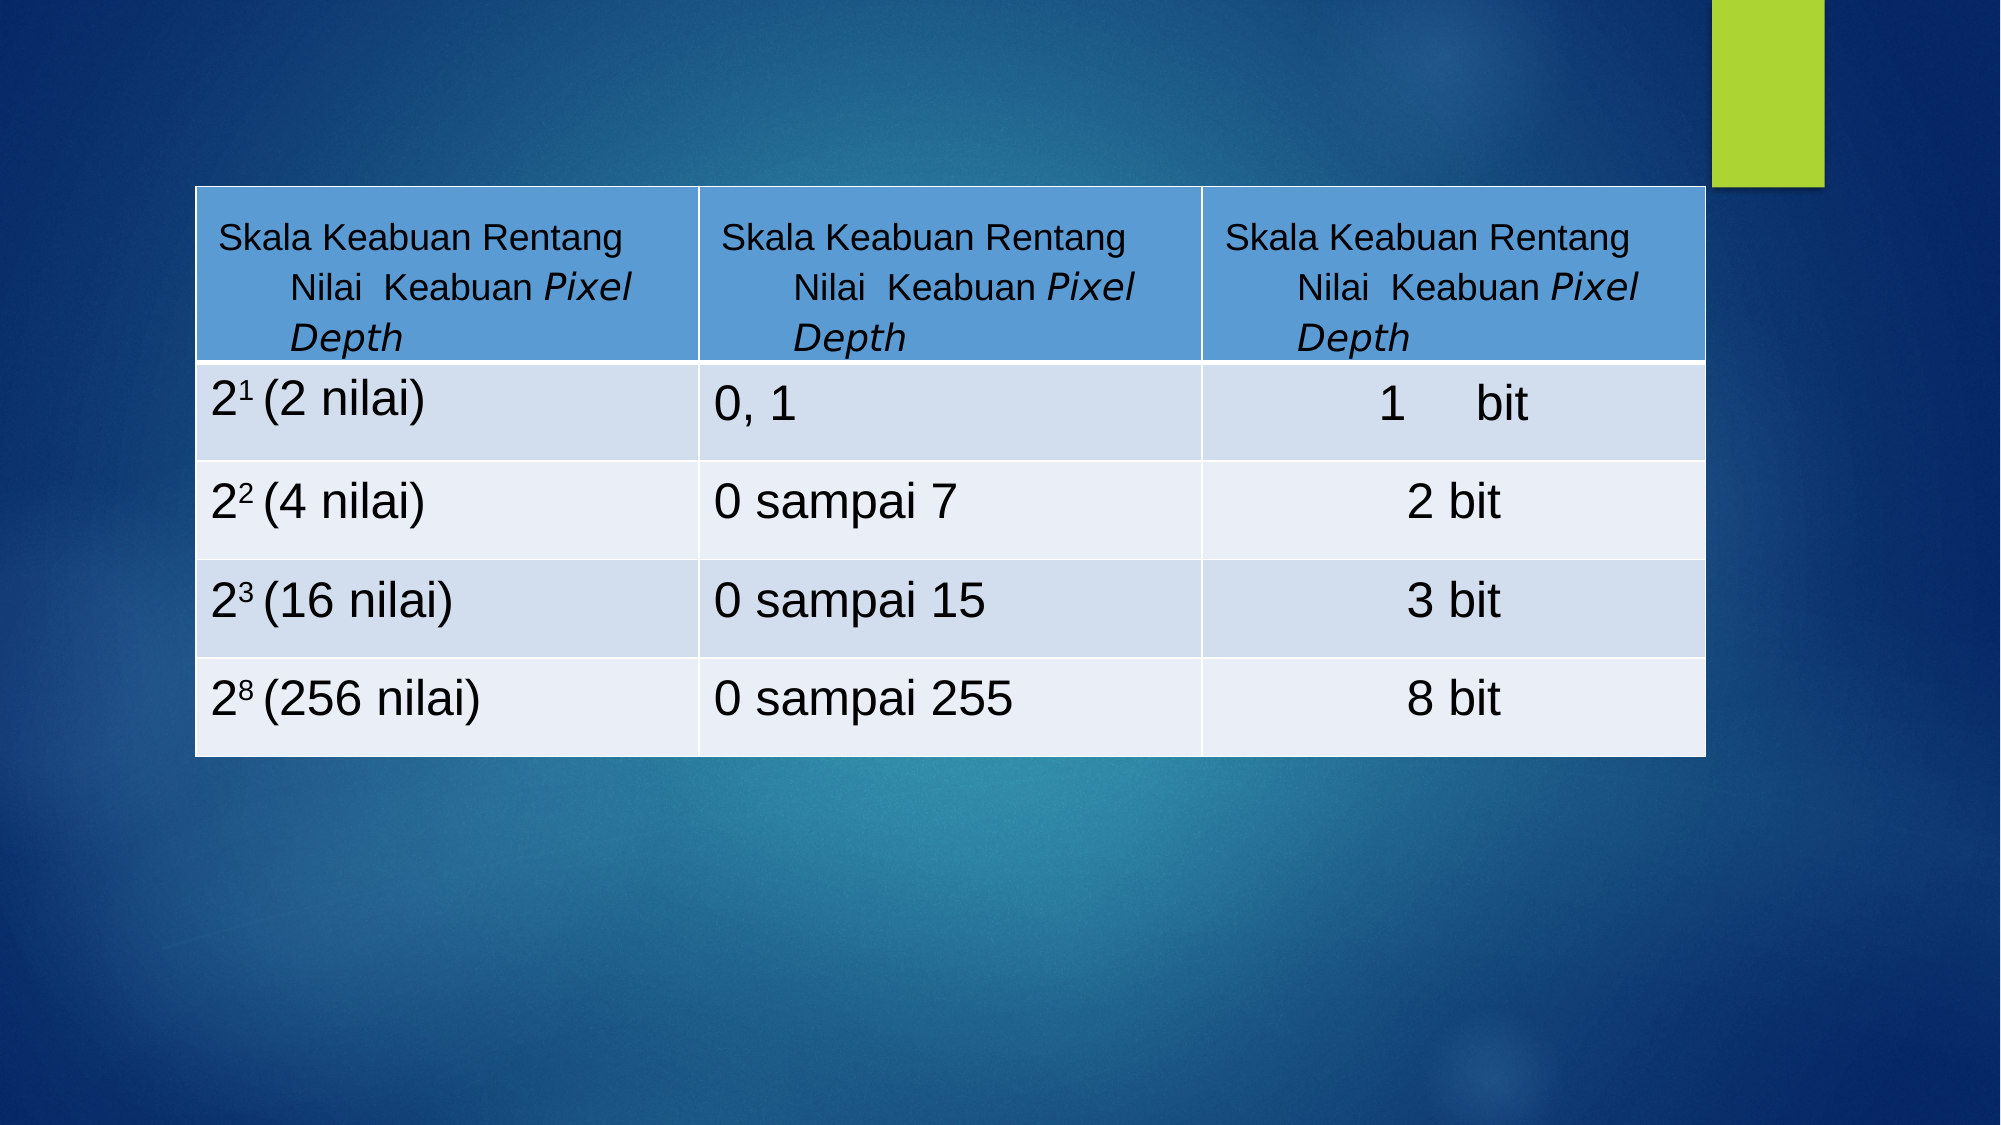

| Skala Keabuan Rentang Nilai Keabuan Pixel Depth | Skala Keabuan Rentang Nilai Keabuan Pixel Depth | Skala Keabuan Rentang Nilai Keabuan Pixel Depth |
| --- | --- | --- |
| 21 (2 nilai) | 0, 1 | 1 bit |
| 22 (4 nilai) | 0 sampai 7 | 2 bit |
| 23 (16 nilai) | 0 sampai 15 | 3 bit |
| 28 (256 nilai) | 0 sampai 255 | 8 bit |